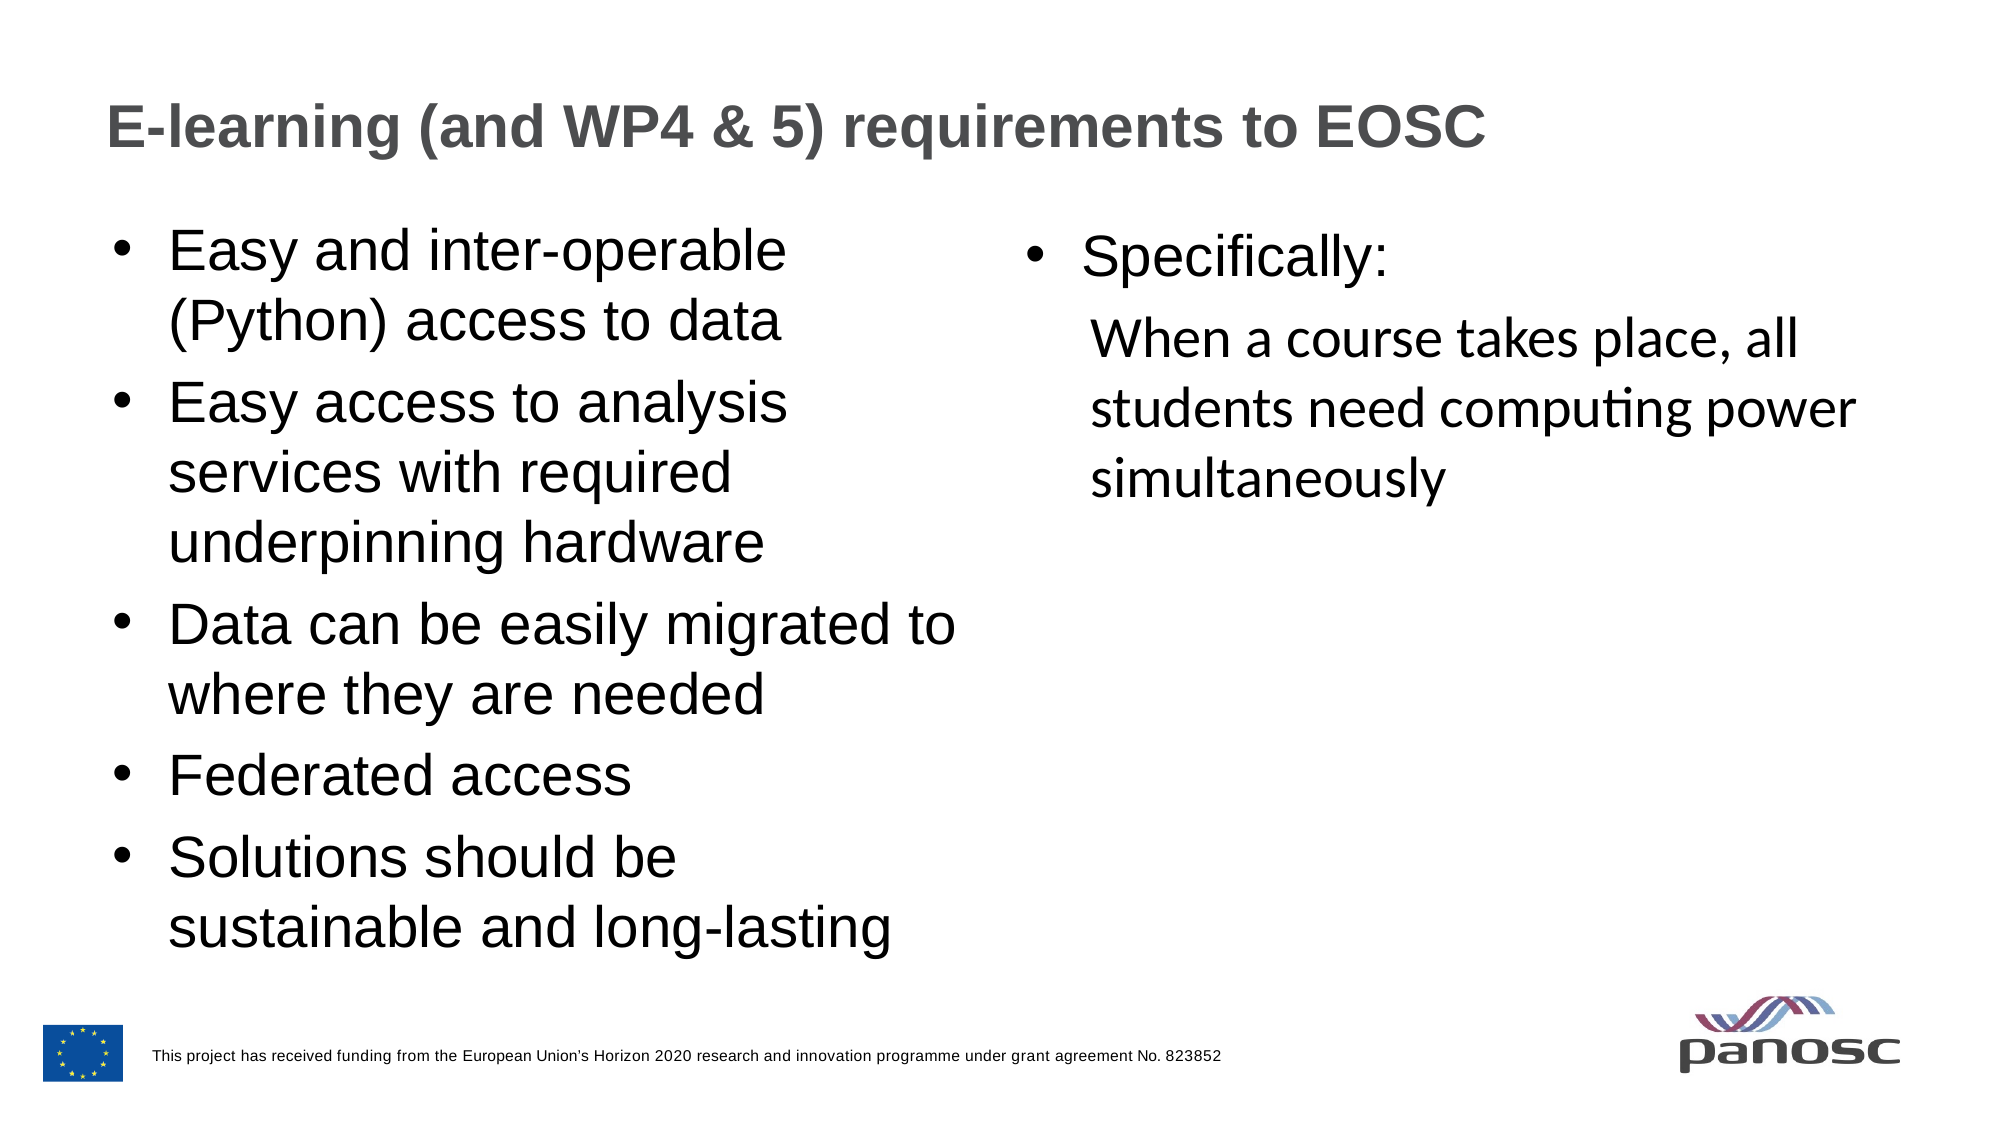

# E-learning (and WP4 & 5) requirements to EOSC
Easy and inter-operable (Python) access to data
Easy access to analysis services with required underpinning hardware
Data can be easily migrated to where they are needed
Federated access
Solutions should be sustainable and long-lasting
Specifically:
When a course takes place, all students need computing power simultaneously